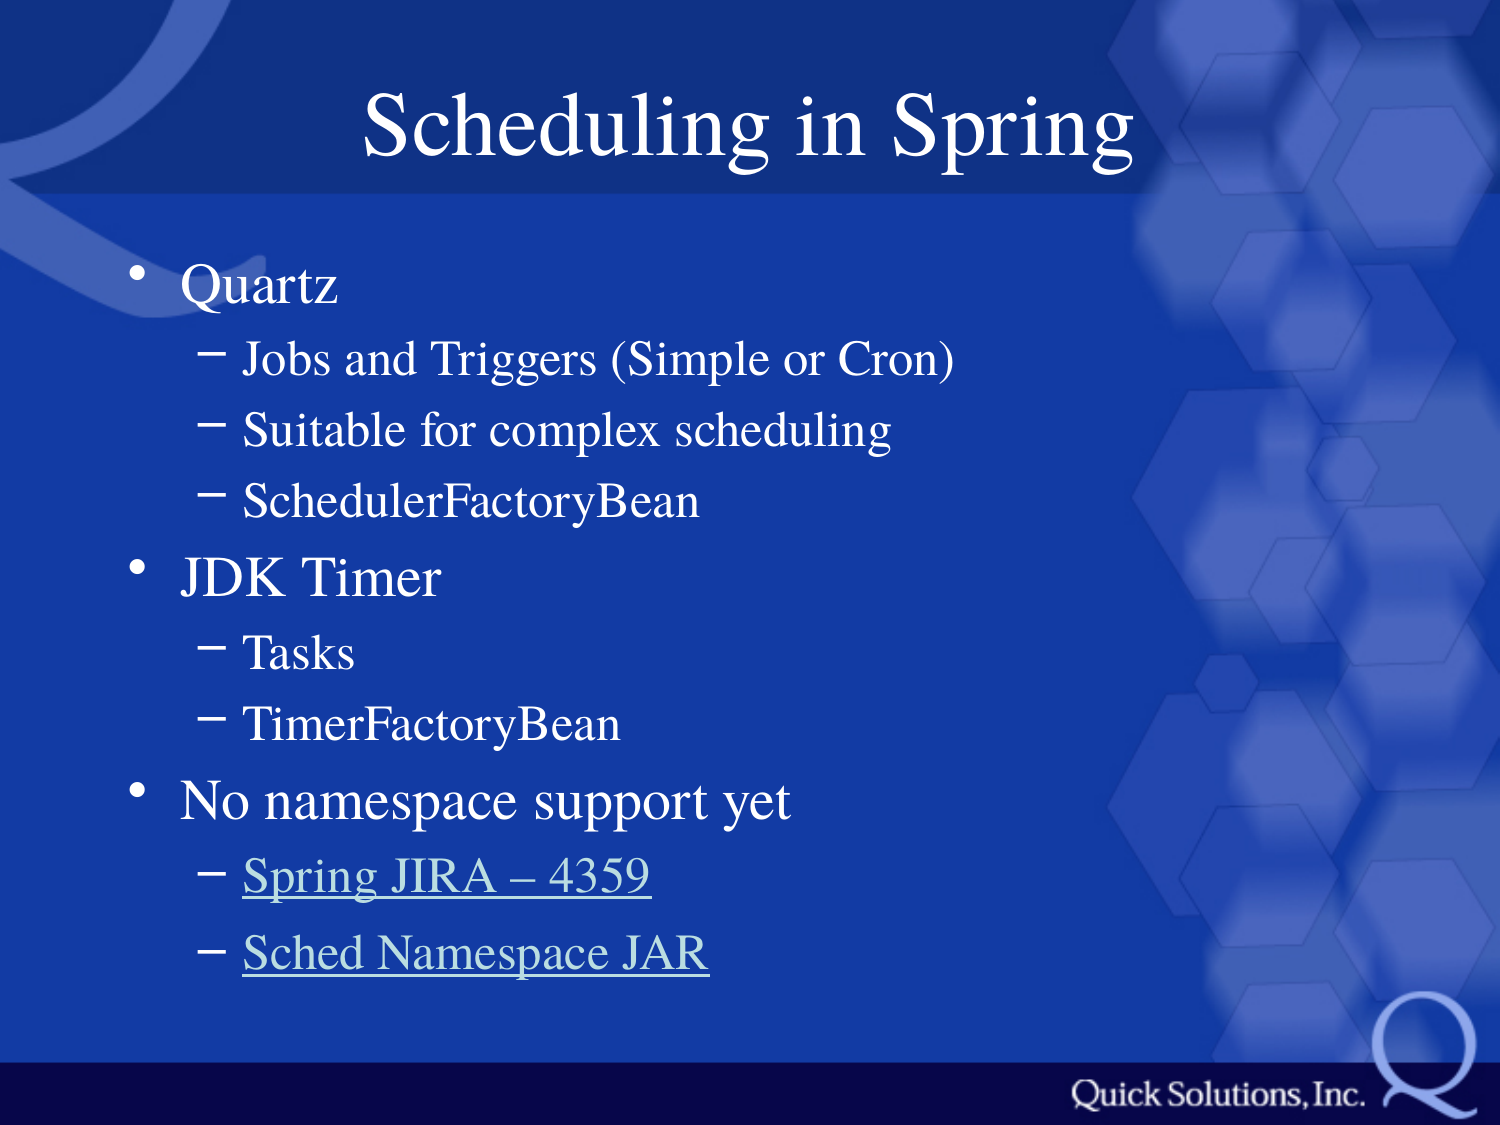

# Scheduling in Spring
Quartz
Jobs and Triggers (Simple or Cron)
Suitable for complex scheduling
SchedulerFactoryBean
JDK Timer
Tasks
TimerFactoryBean
No namespace support yet
Spring JIRA – 4359
Sched Namespace JAR